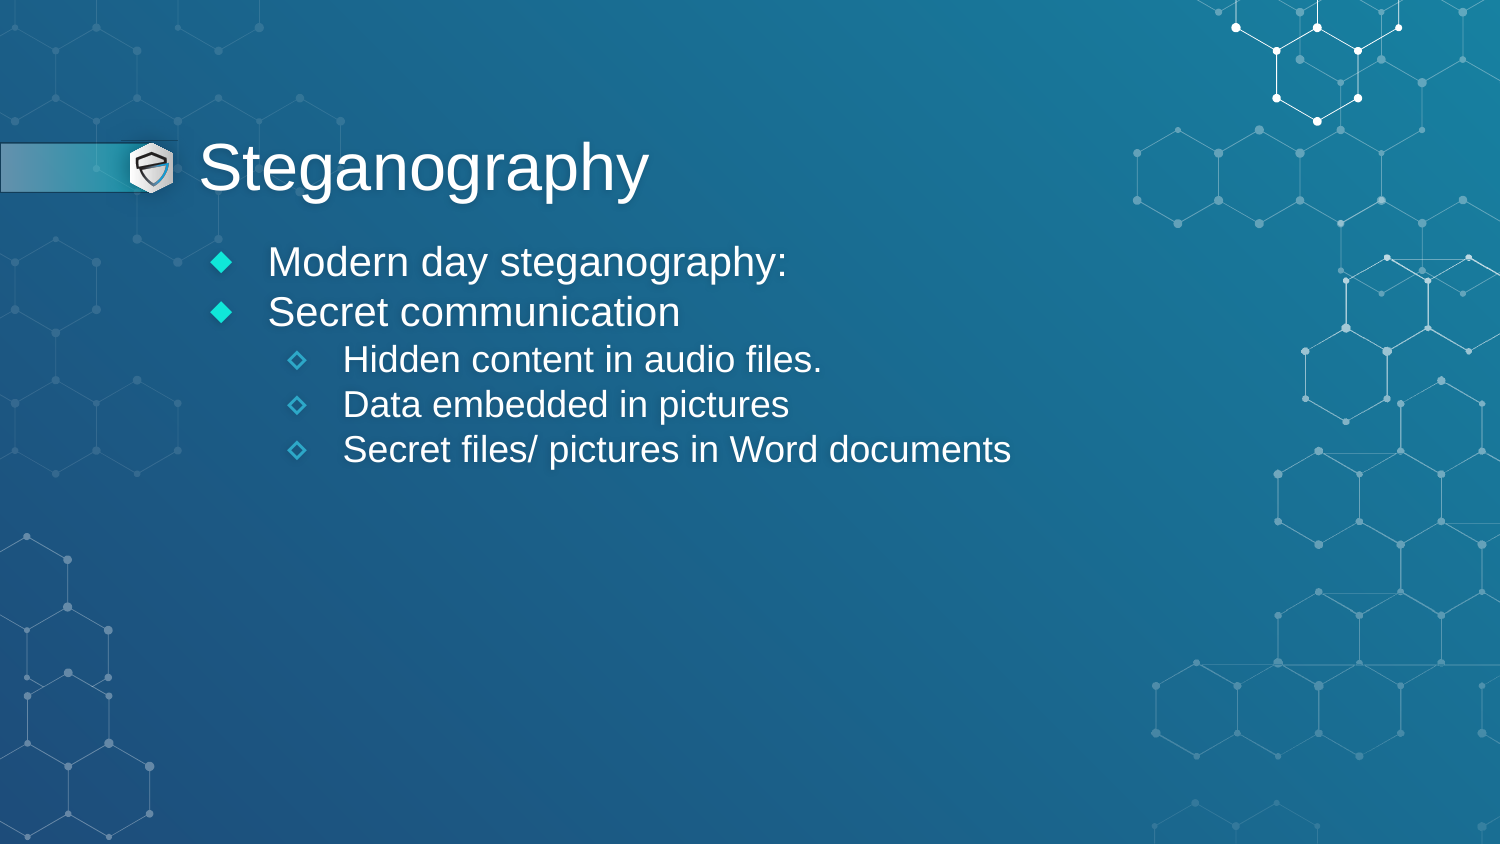

# Steganography
Modern day steganography:
Secret communication
Hidden content in audio files.
Data embedded in pictures
Secret files/ pictures in Word documents